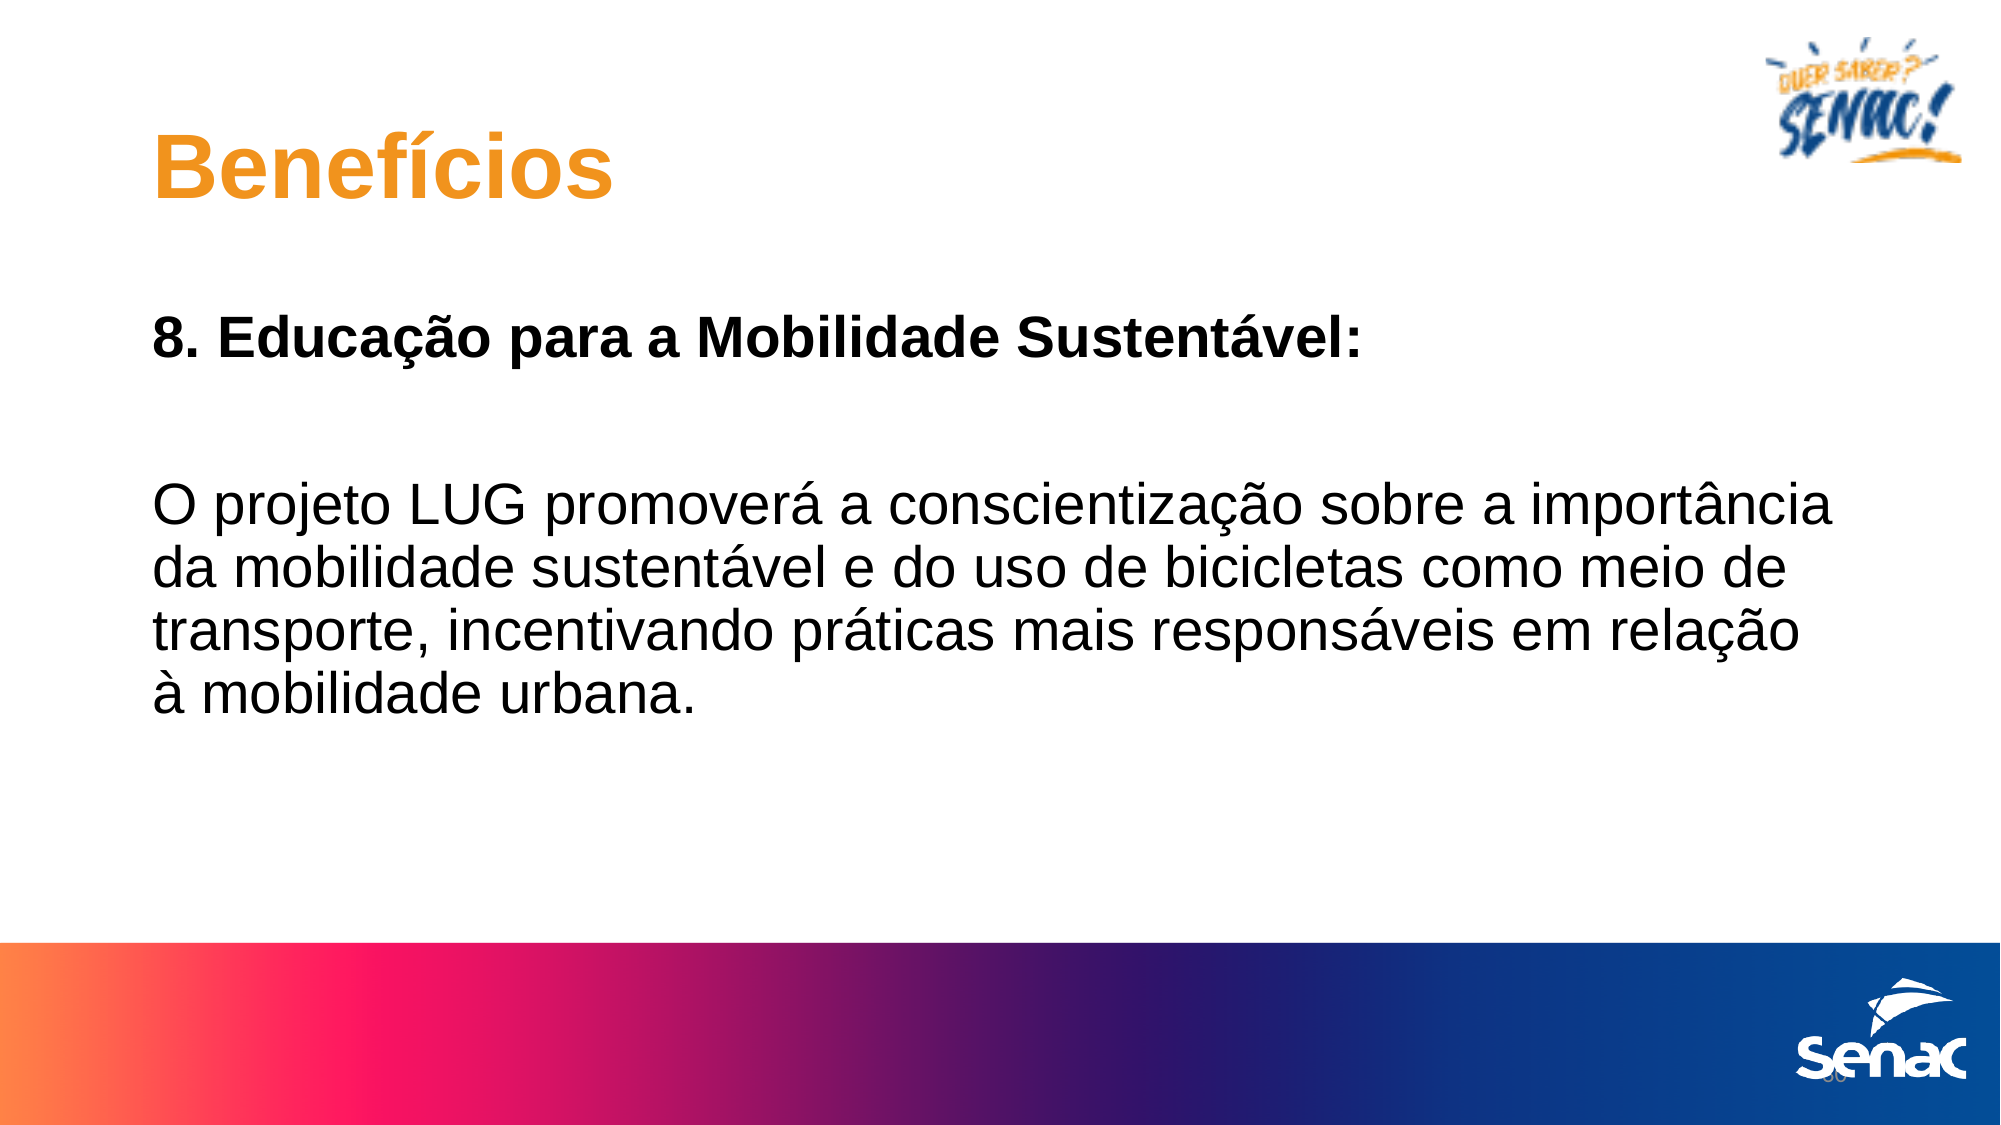

# Benefícios
8. Educação para a Mobilidade Sustentável:

O projeto LUG promoverá a conscientização sobre a importância da mobilidade sustentável e do uso de bicicletas como meio de transporte, incentivando práticas mais responsáveis em relação à mobilidade urbana.

30